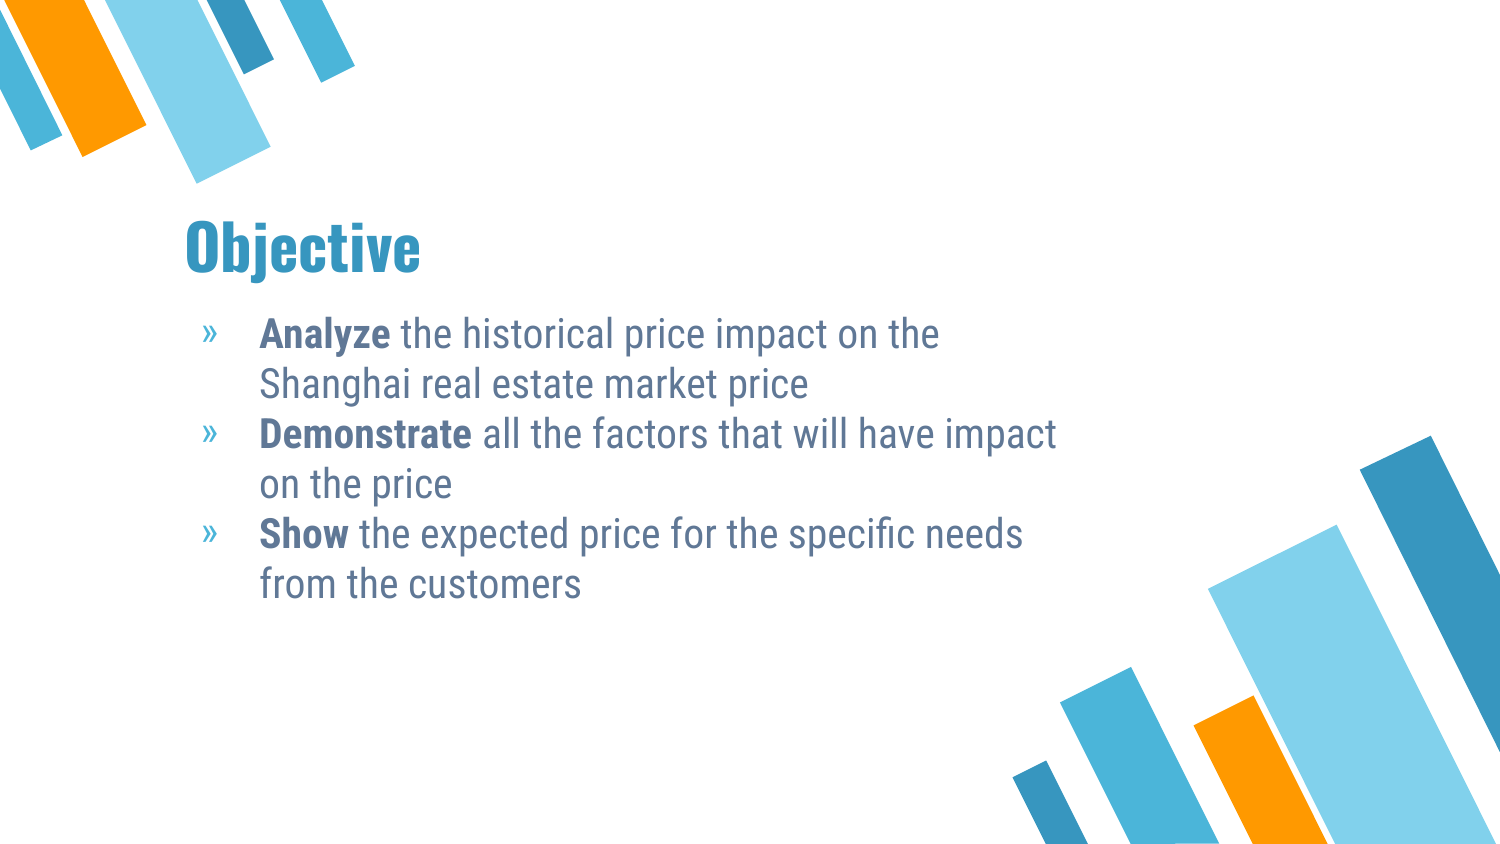

# Objective
Analyze the historical price impact on the Shanghai real estate market price
Demonstrate all the factors that will have impact on the price
Show the expected price for the specific needs from the customers